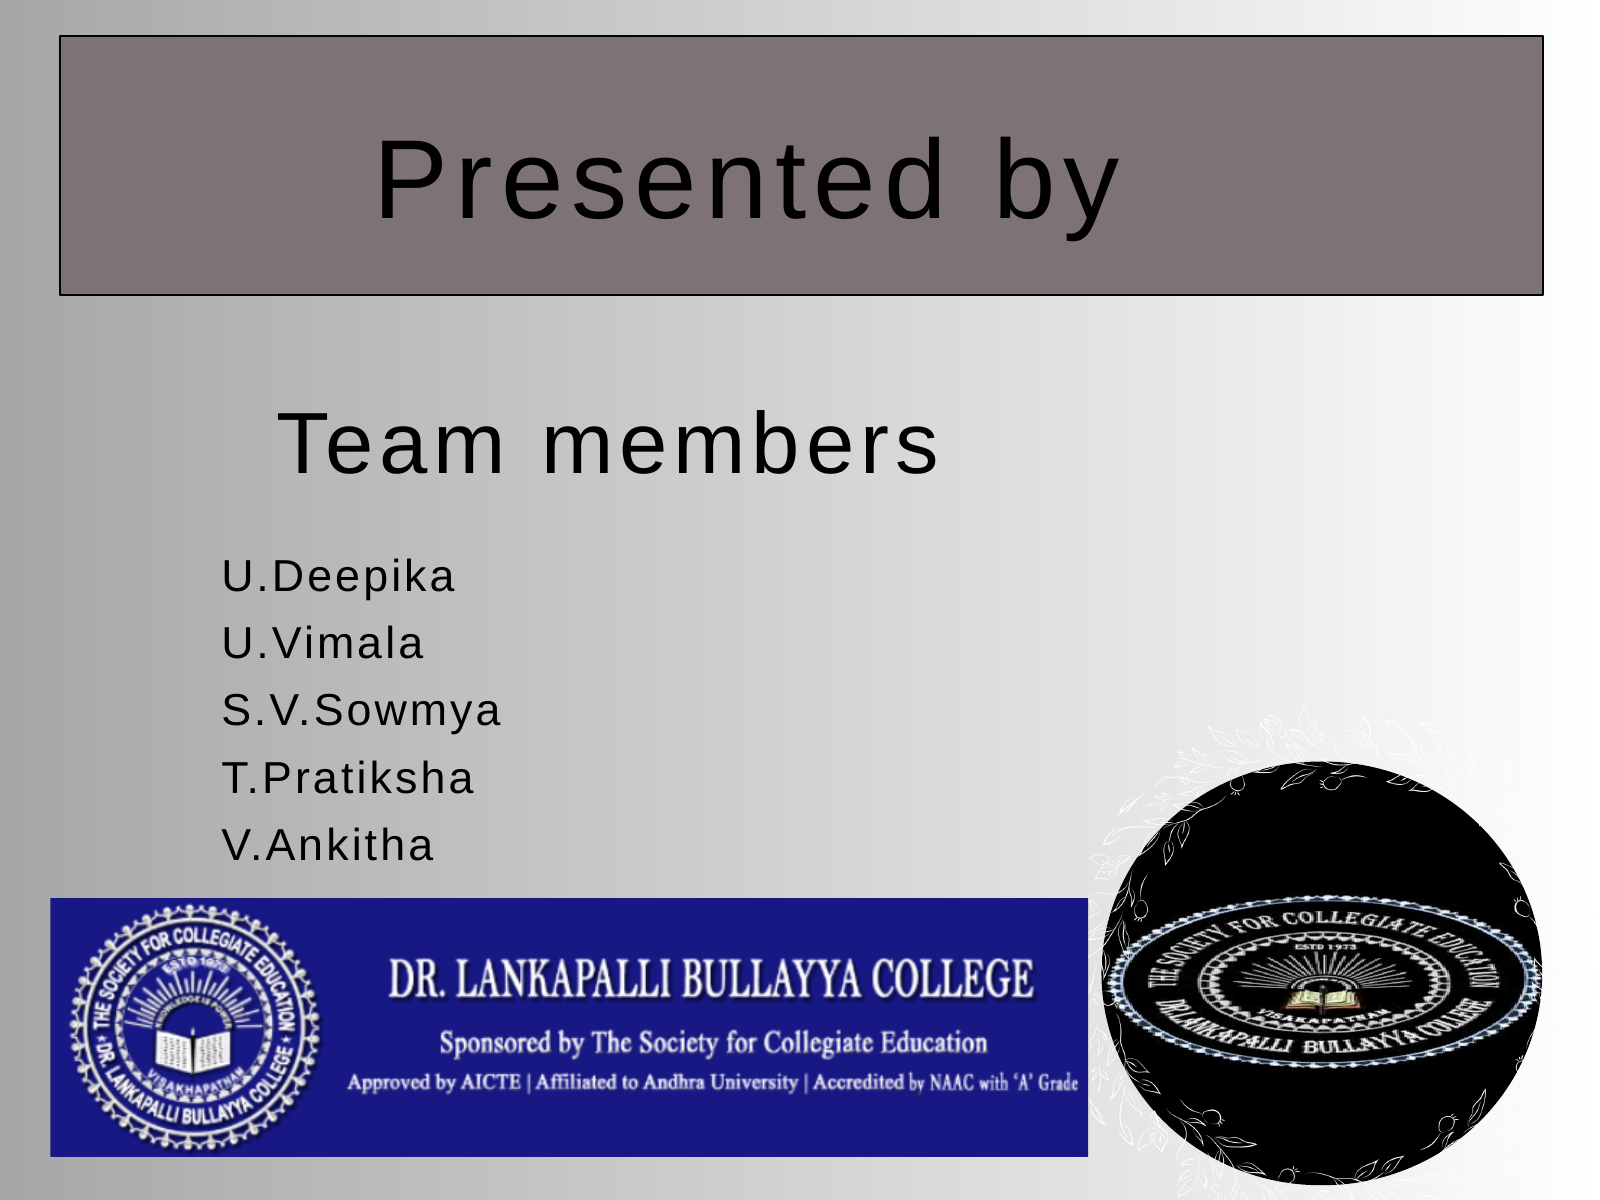

Presented by
Team members
U.Deepika
U.Vimala
S.V.Sowmya
T.Pratiksha
V.Ankitha